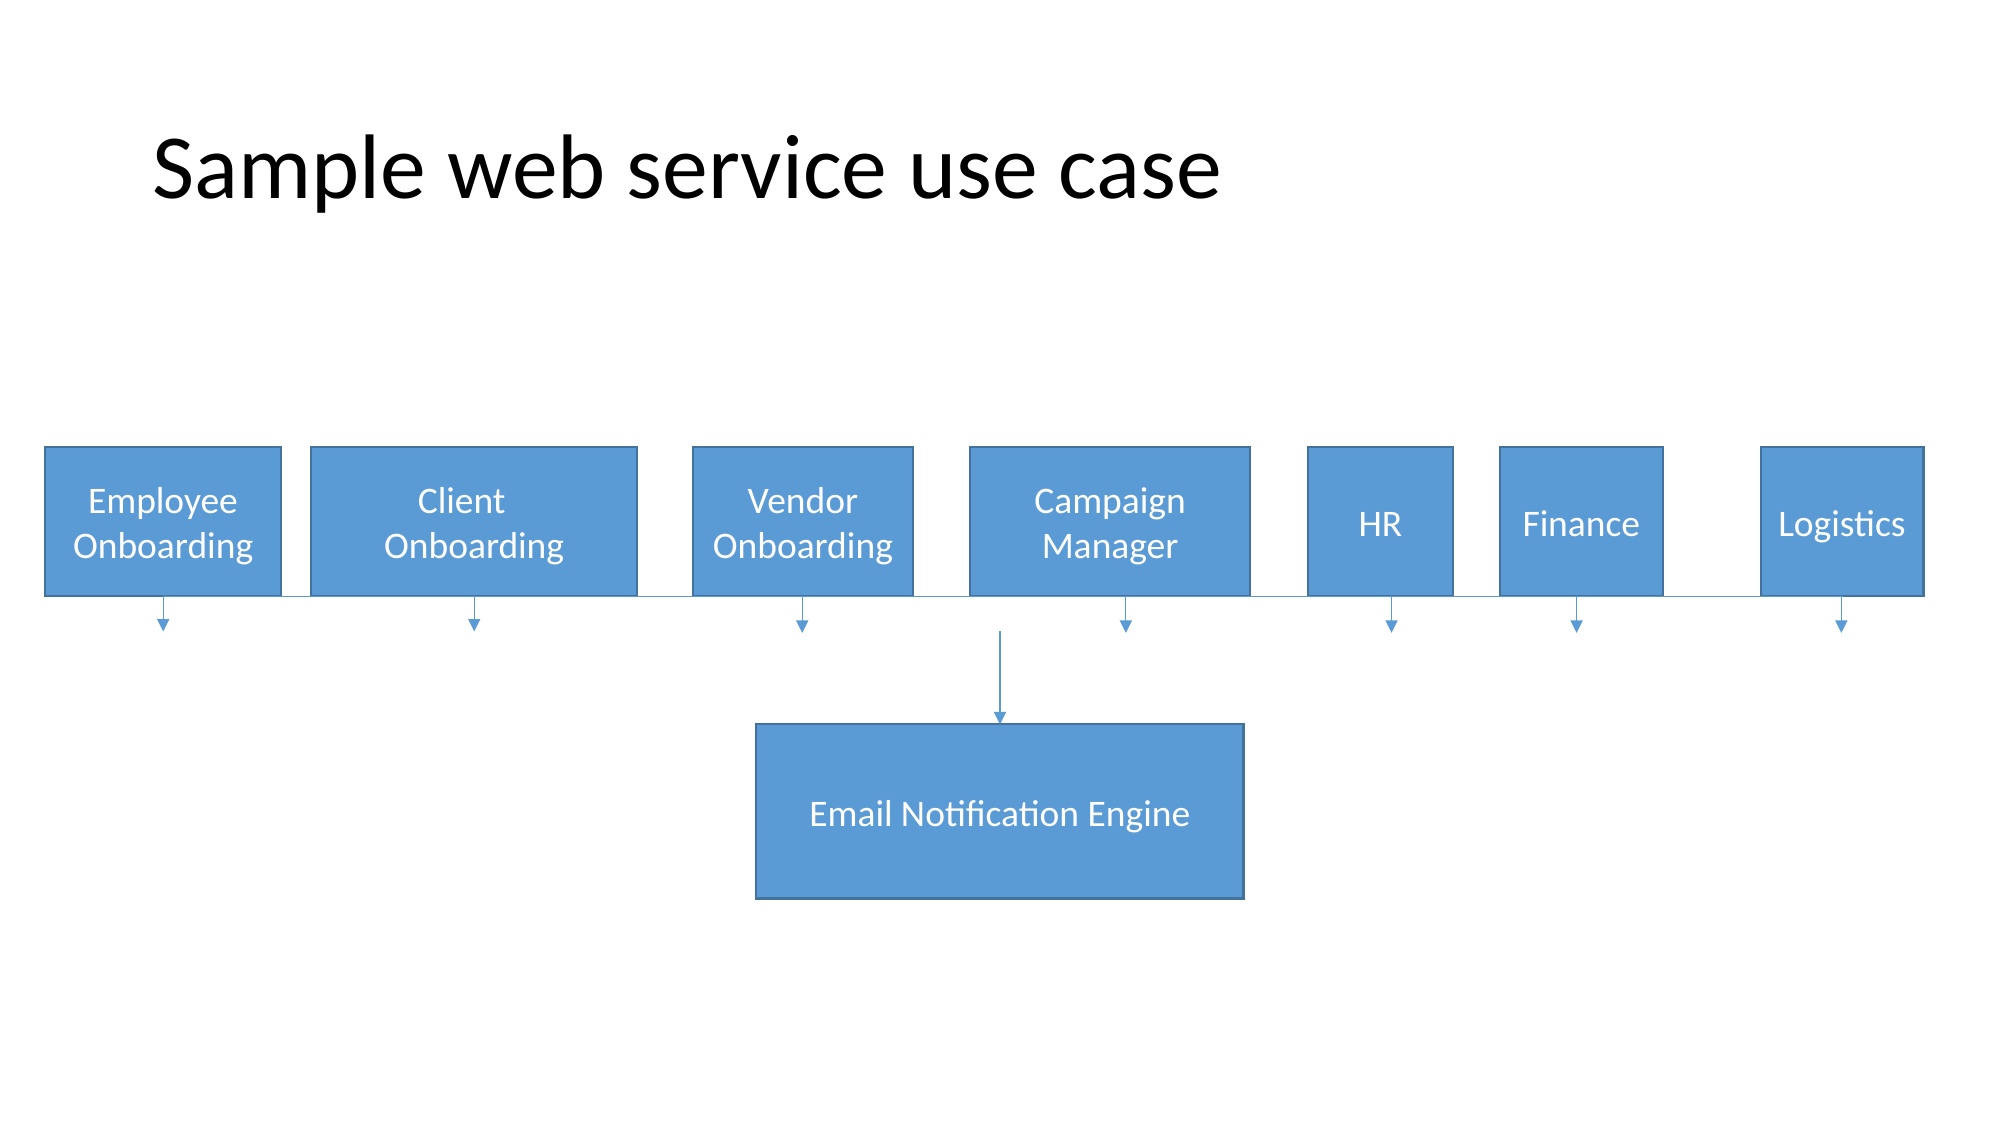

# Sample web service use case
Client    Onboarding
Vendor Onboarding
Campaign Manager
HR
Finance
Logistics
Employee Onboarding
Email Notification Engine